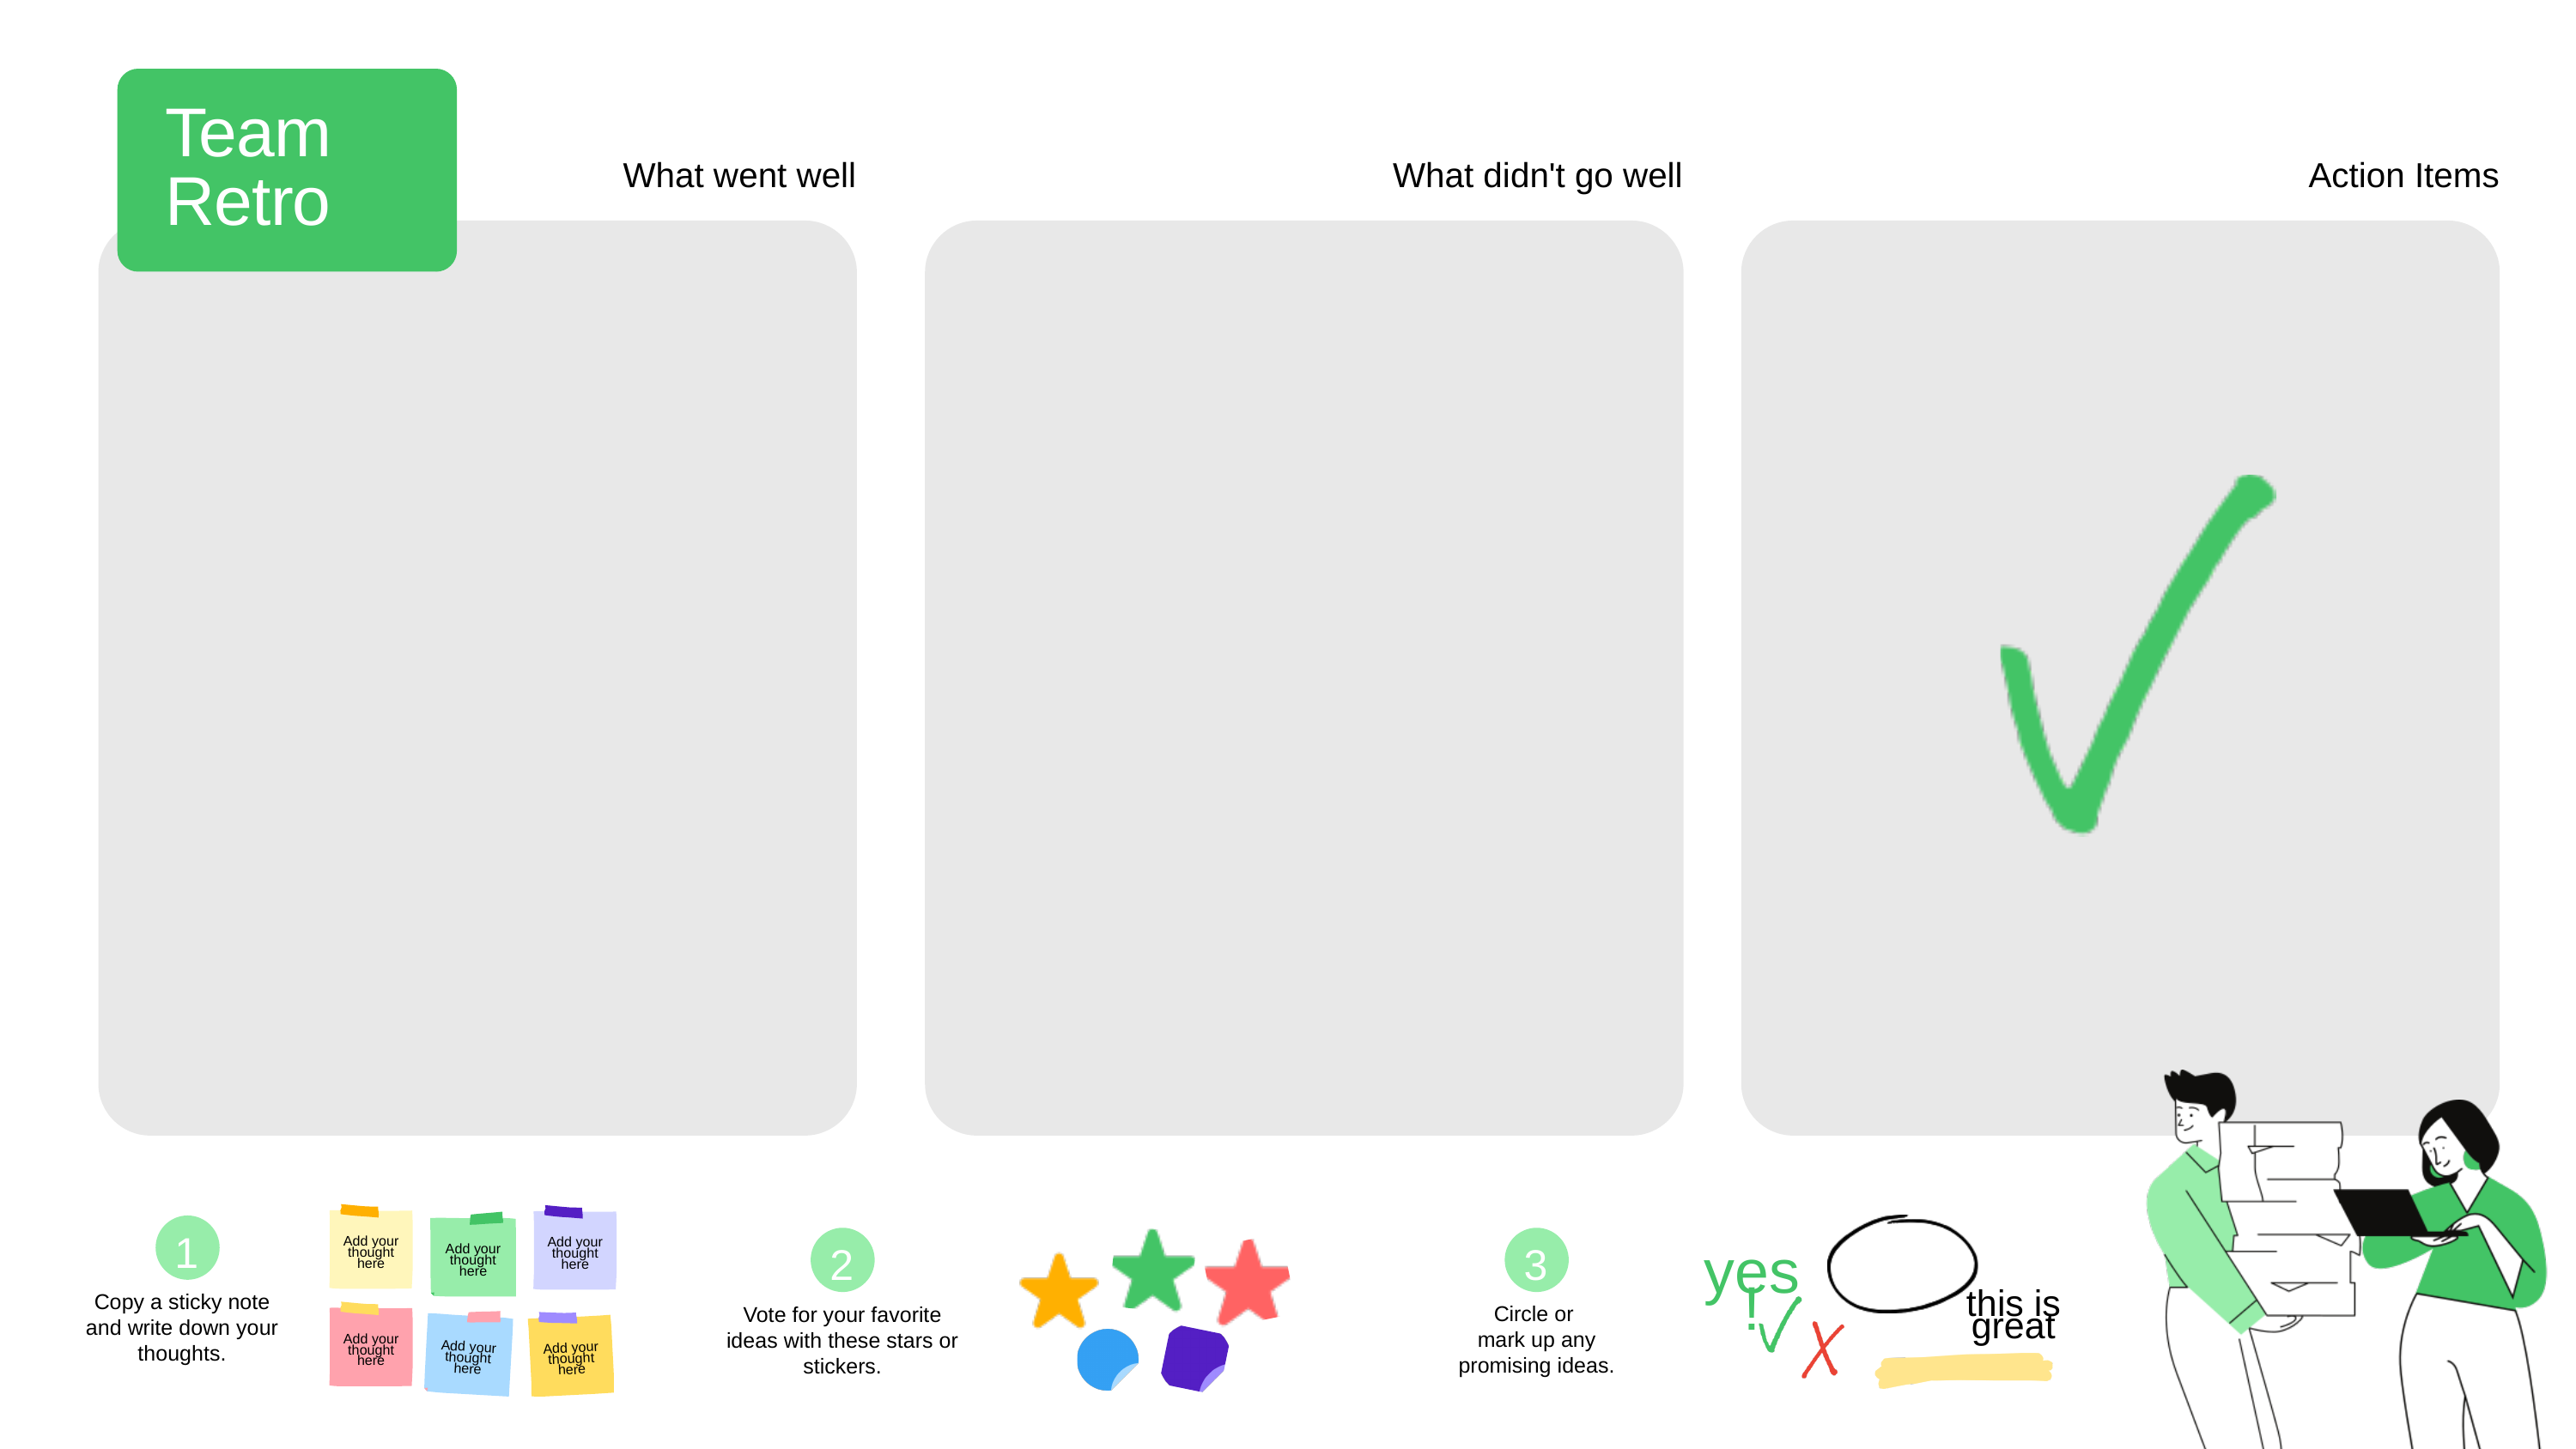

Team Retro
What went well
What didn't go well
Action Items

Add your thought here

Add your thought here

Add your thought here

1

2

3

yes!
Copy a sticky note and write down your thoughts.

Circle or
mark up any promising ideas.
Vote for your favorite
ideas with these stars or stickers.

Add your thought here
this is great

Add your thought here

Add your thought here